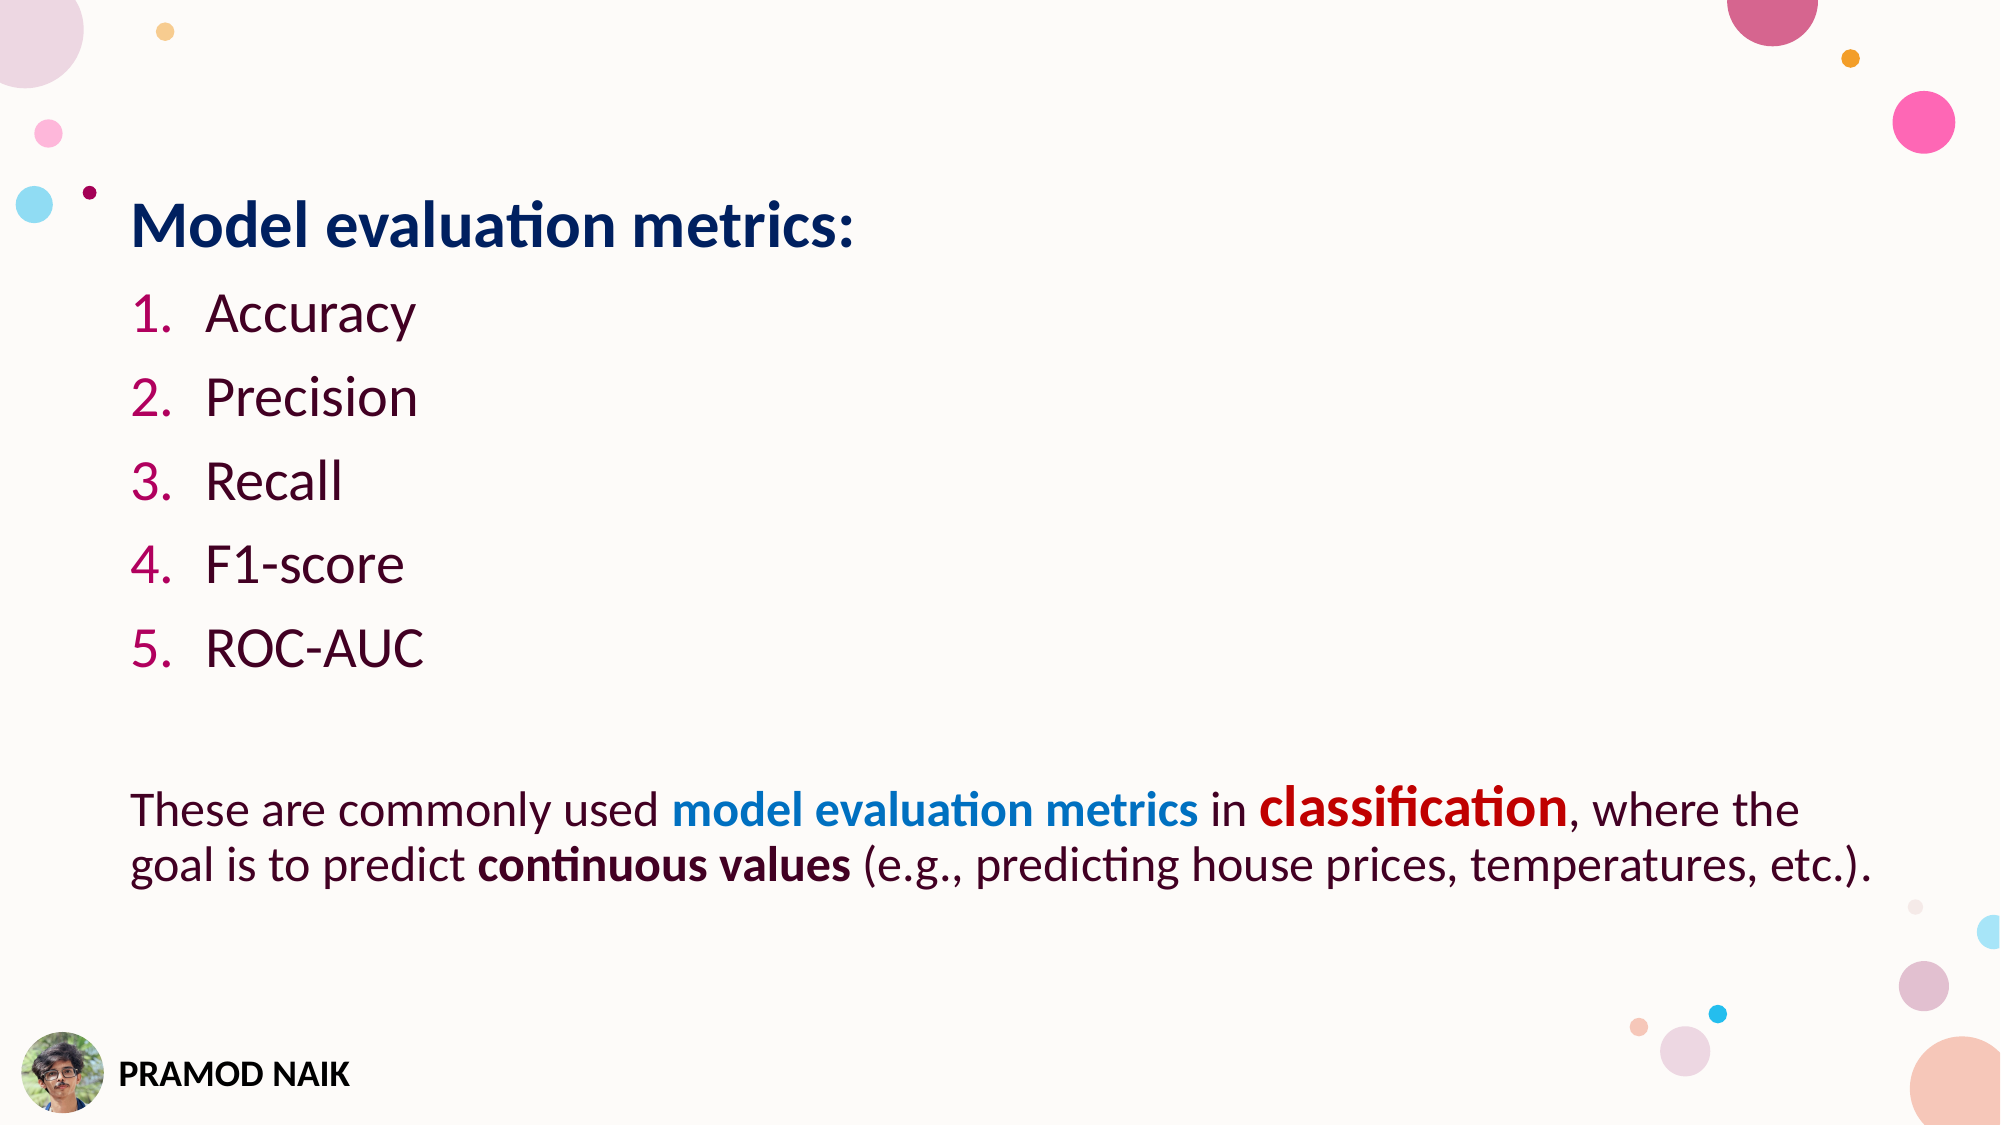

Model evaluation metrics:
Accuracy
Precision
Recall
F1-score
ROC-AUC

These are commonly used model evaluation metrics in classification, where the goal is to predict continuous values (e.g., predicting house prices, temperatures, etc.).